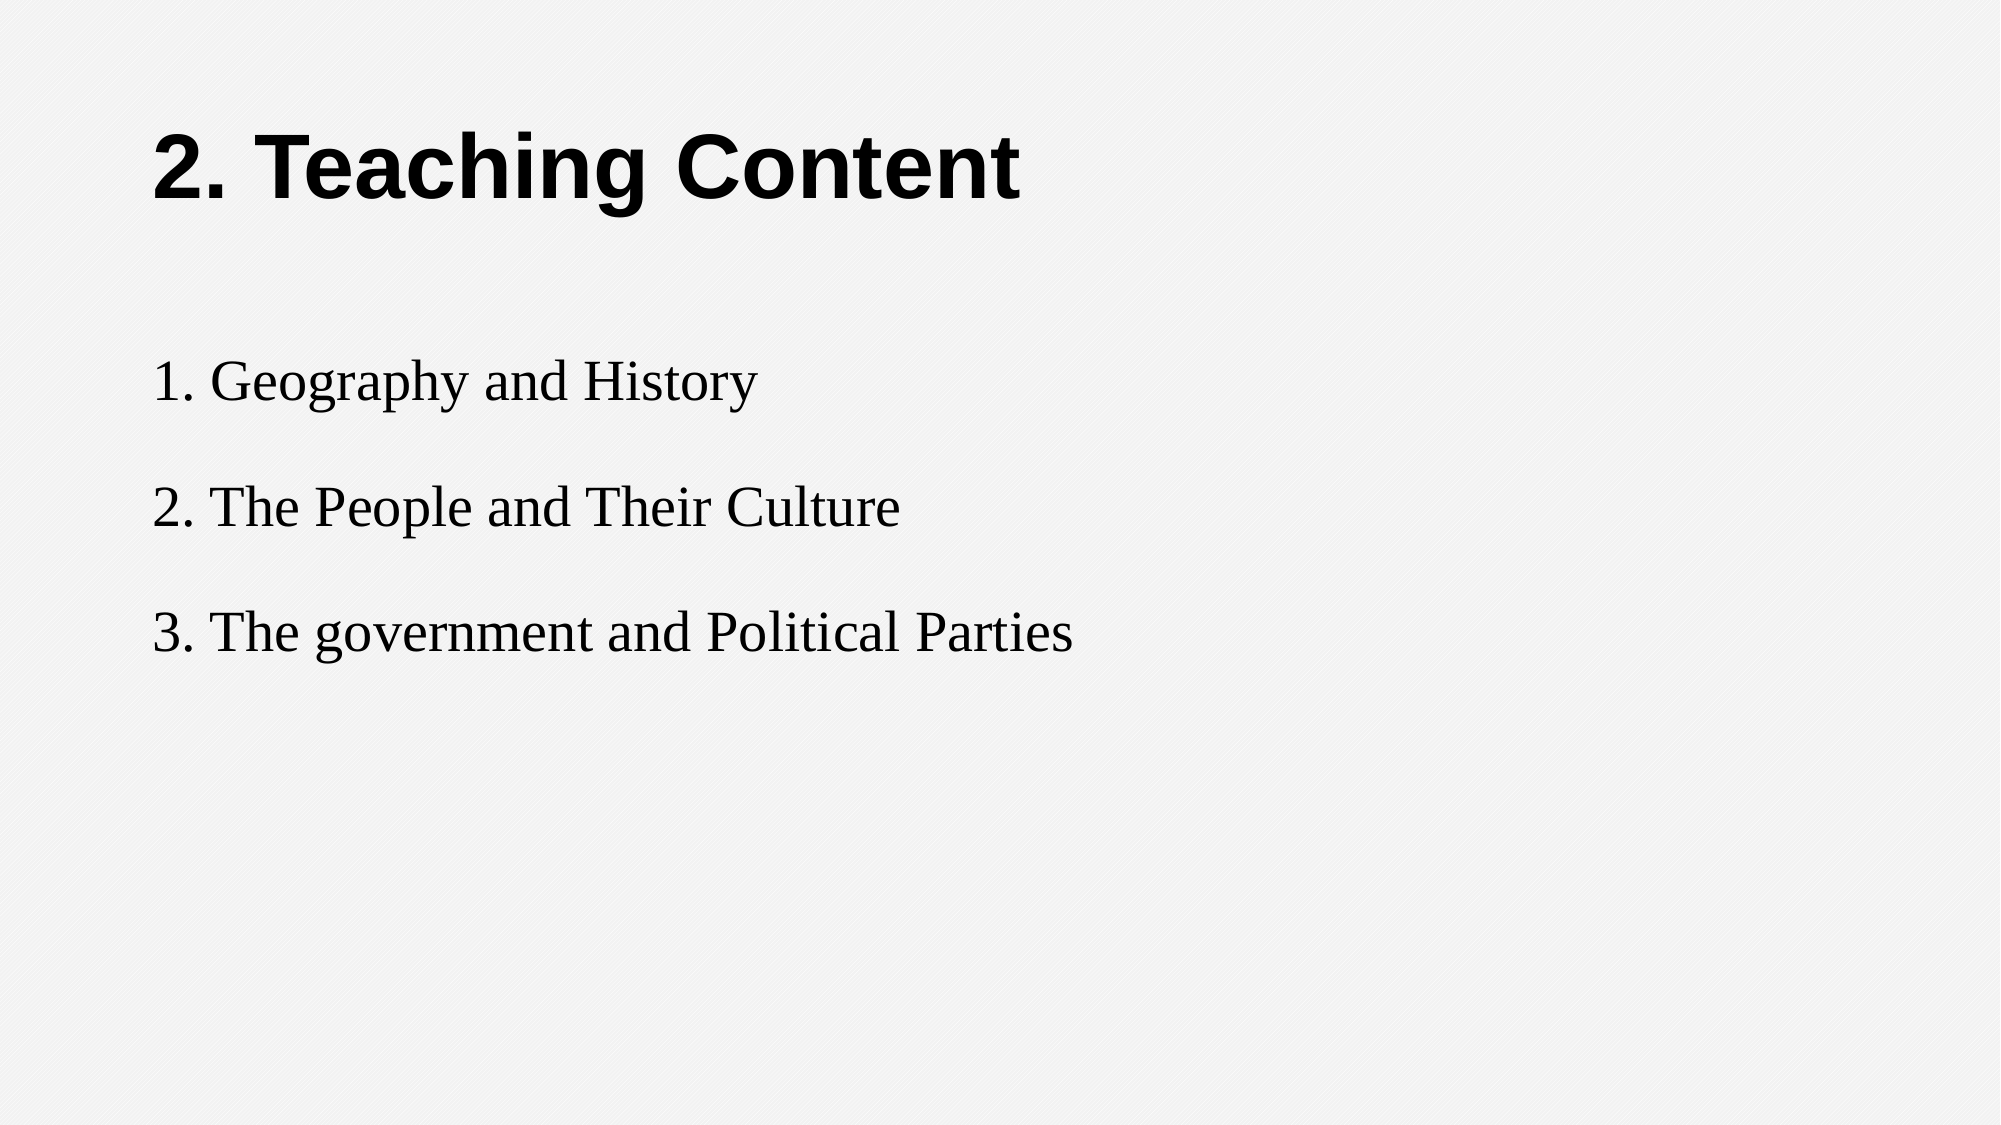

# 2. Teaching Content
1. Geography and History
2. The People and Their Culture
3. The government and Political Parties